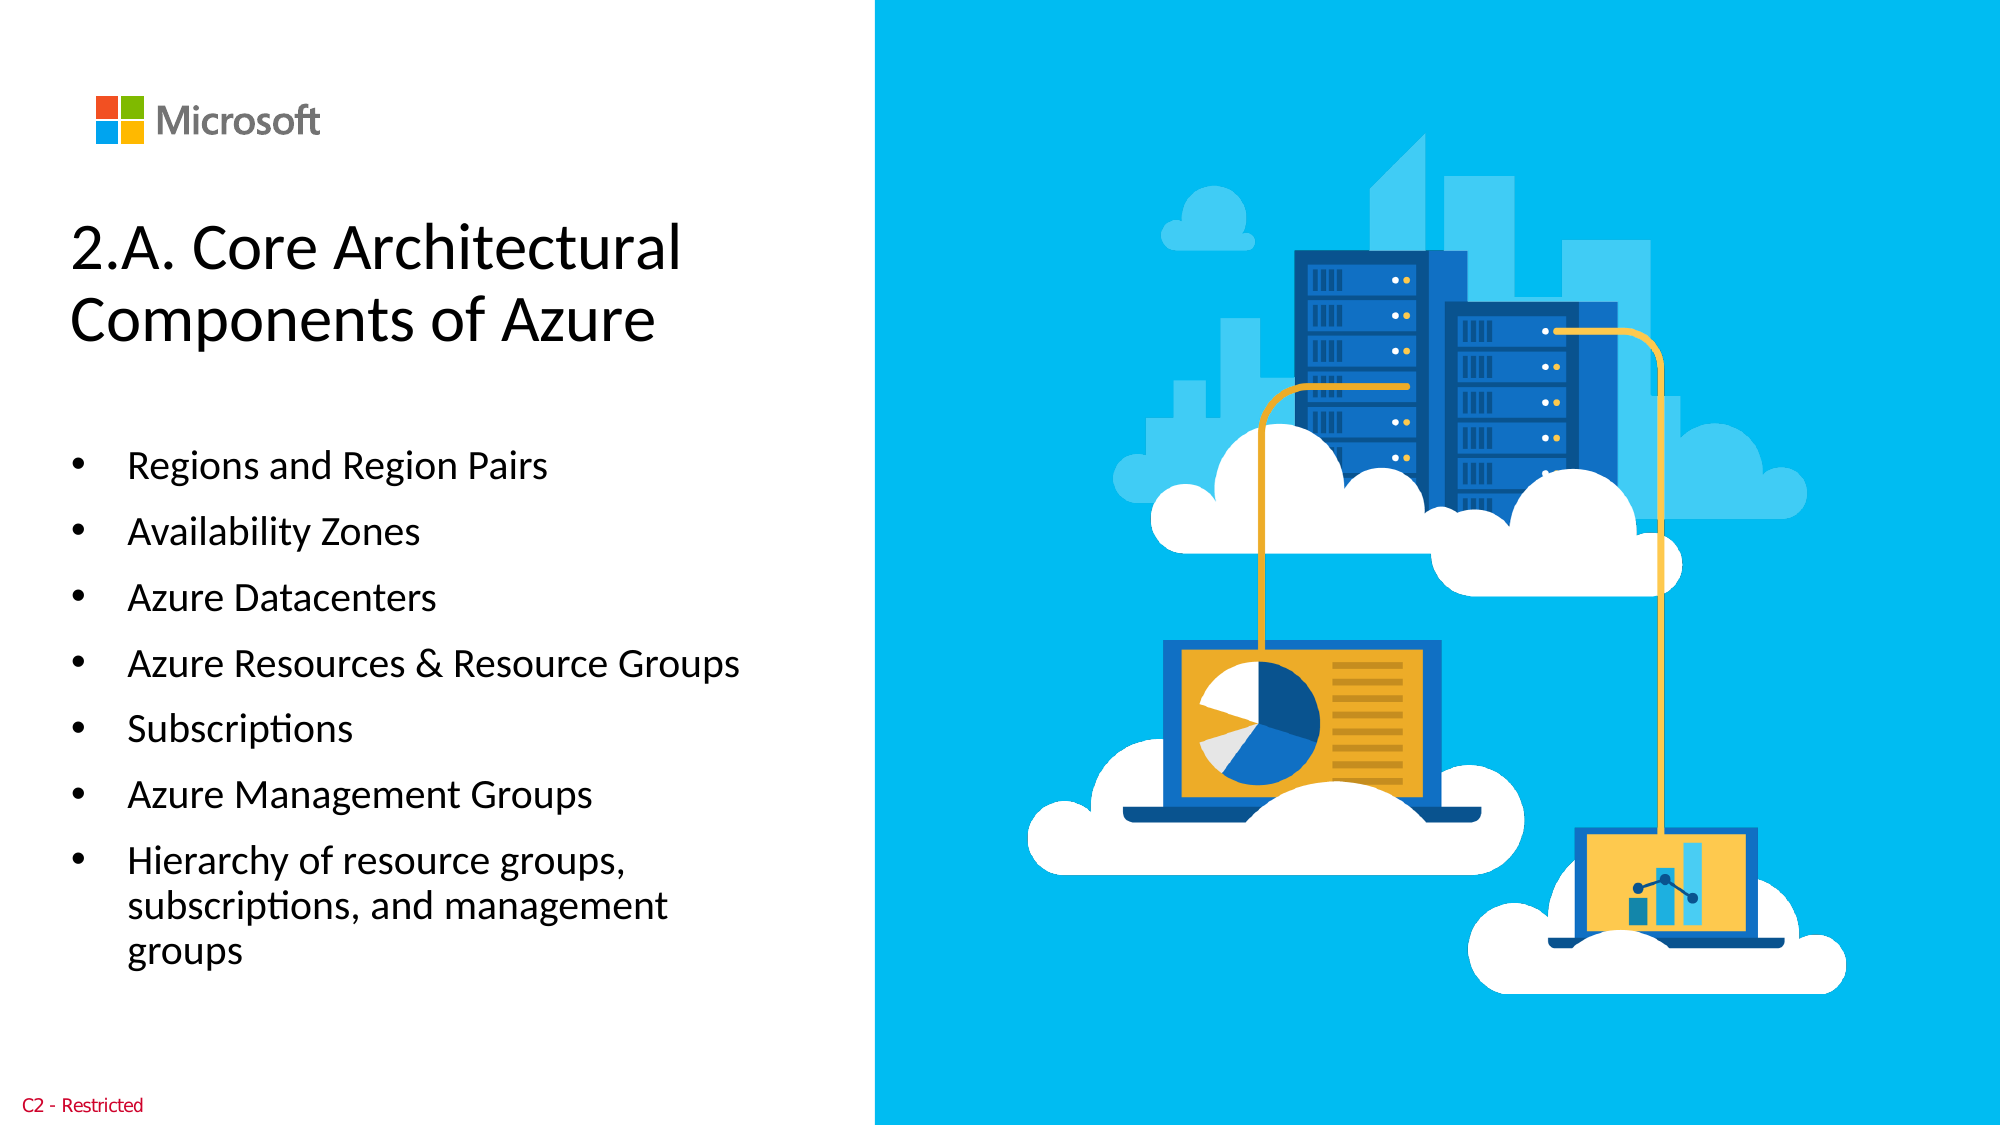

2.A. Core Architectural Components of Azure

Regions and Region Pairs
Availability Zones
Azure Datacenters
Azure Resources & Resource Groups
Subscriptions
Azure Management Groups
Hierarchy of resource groups, subscriptions, and management groups